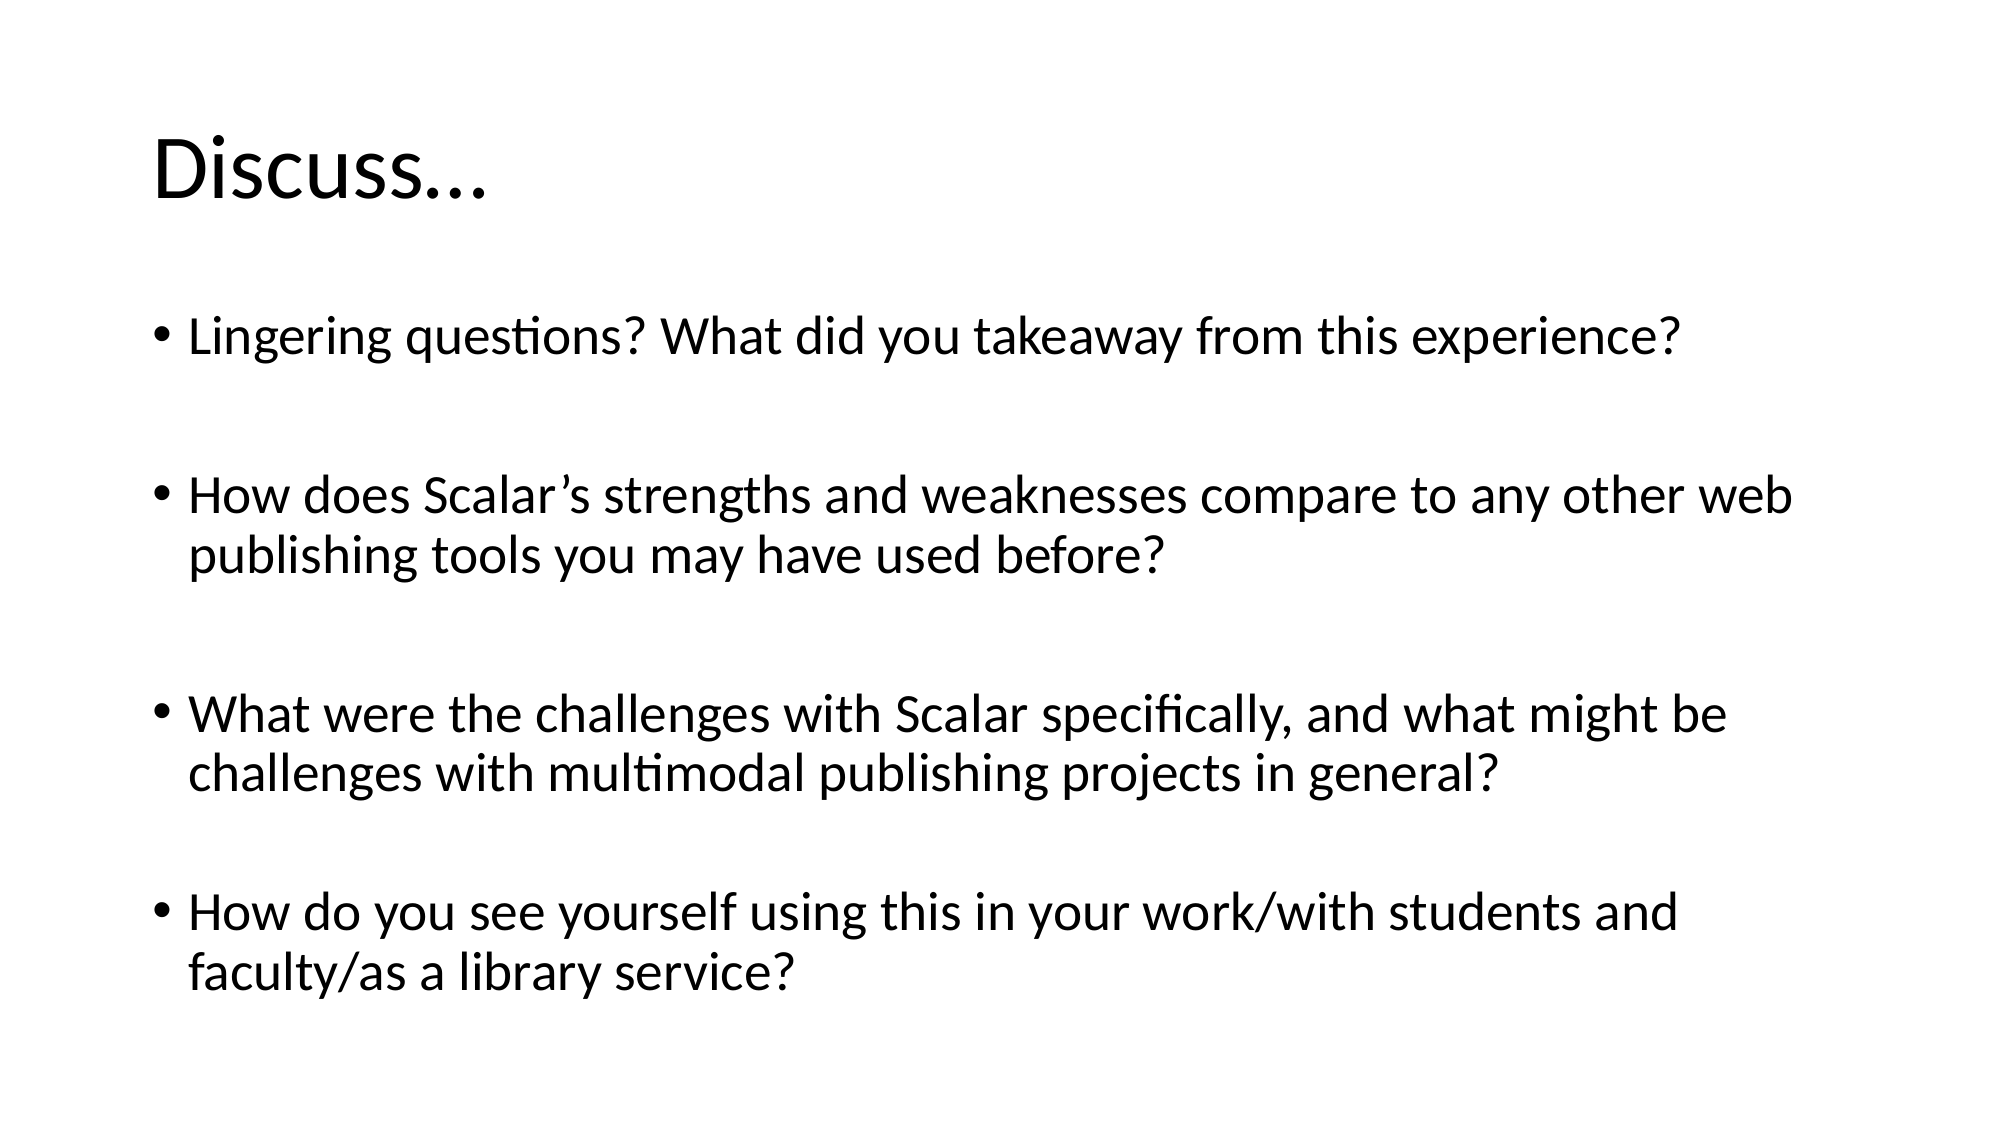

# Discuss…
Lingering questions? What did you takeaway from this experience?

How does Scalar’s strengths and weaknesses compare to any other web publishing tools you may have used before?

What were the challenges with Scalar specifically, and what might be challenges with multimodal publishing projects in general?
How do you see yourself using this in your work/with students and faculty/as a library service?